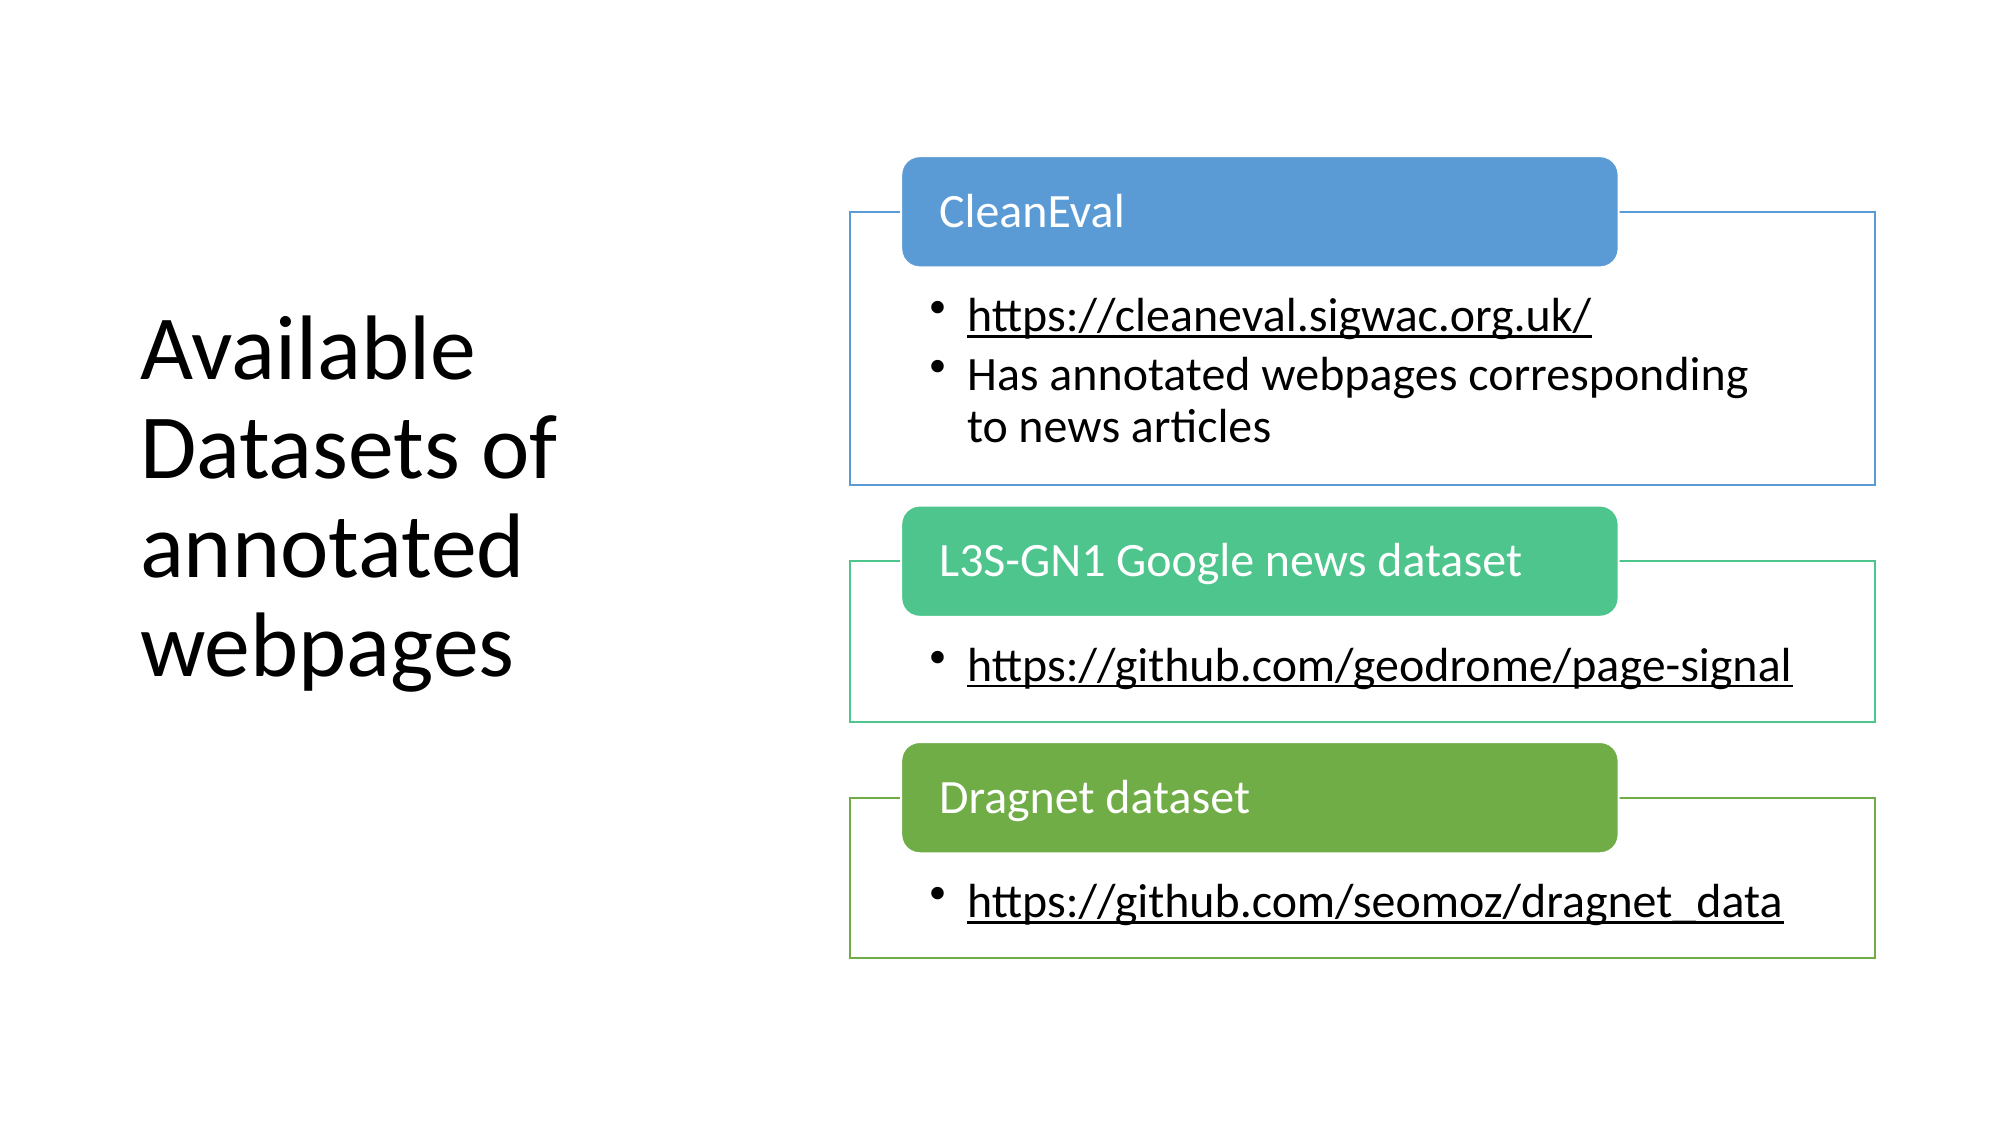

# Available Datasets of annotated webpages
https://cleaneval.sigwac.org.uk/
Has annotated webpages corresponding to news articles
CleanEval
https://github.com/geodrome/page-signal
L3S-GN1 Google news dataset
https://github.com/seomoz/dragnet_data
Dragnet dataset